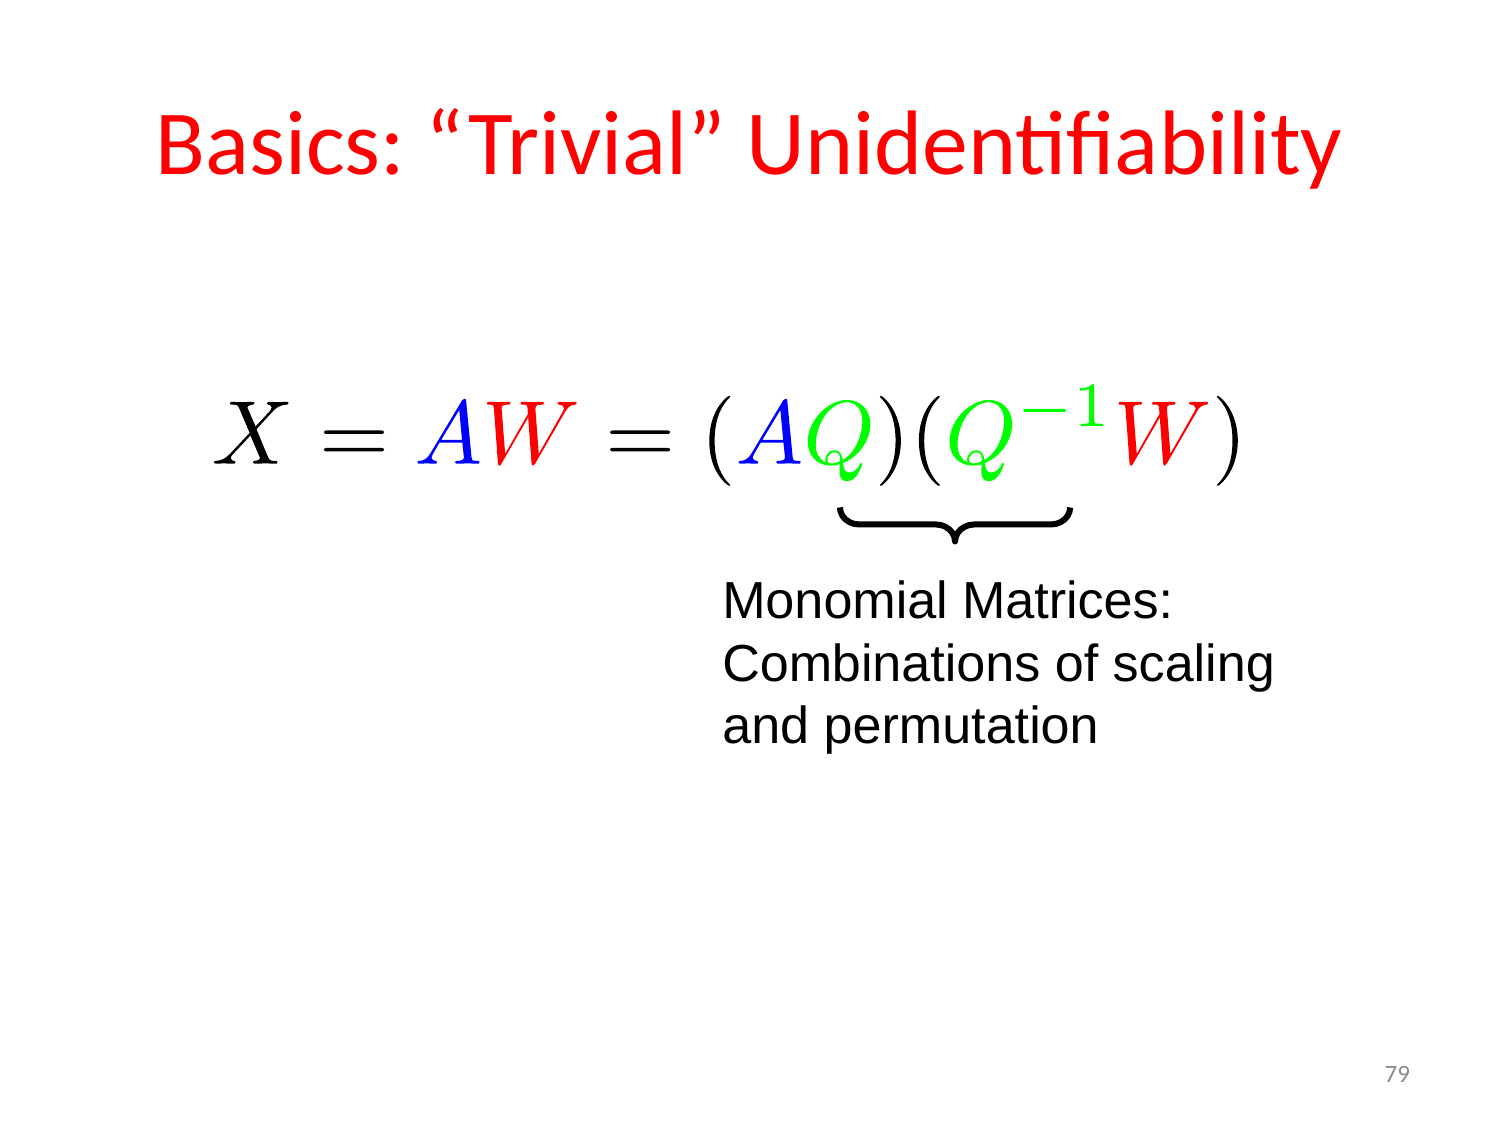

# Basics: “Trivial” Unidentifiability

Monomial Matrices: Combinations of scaling and permutation
79